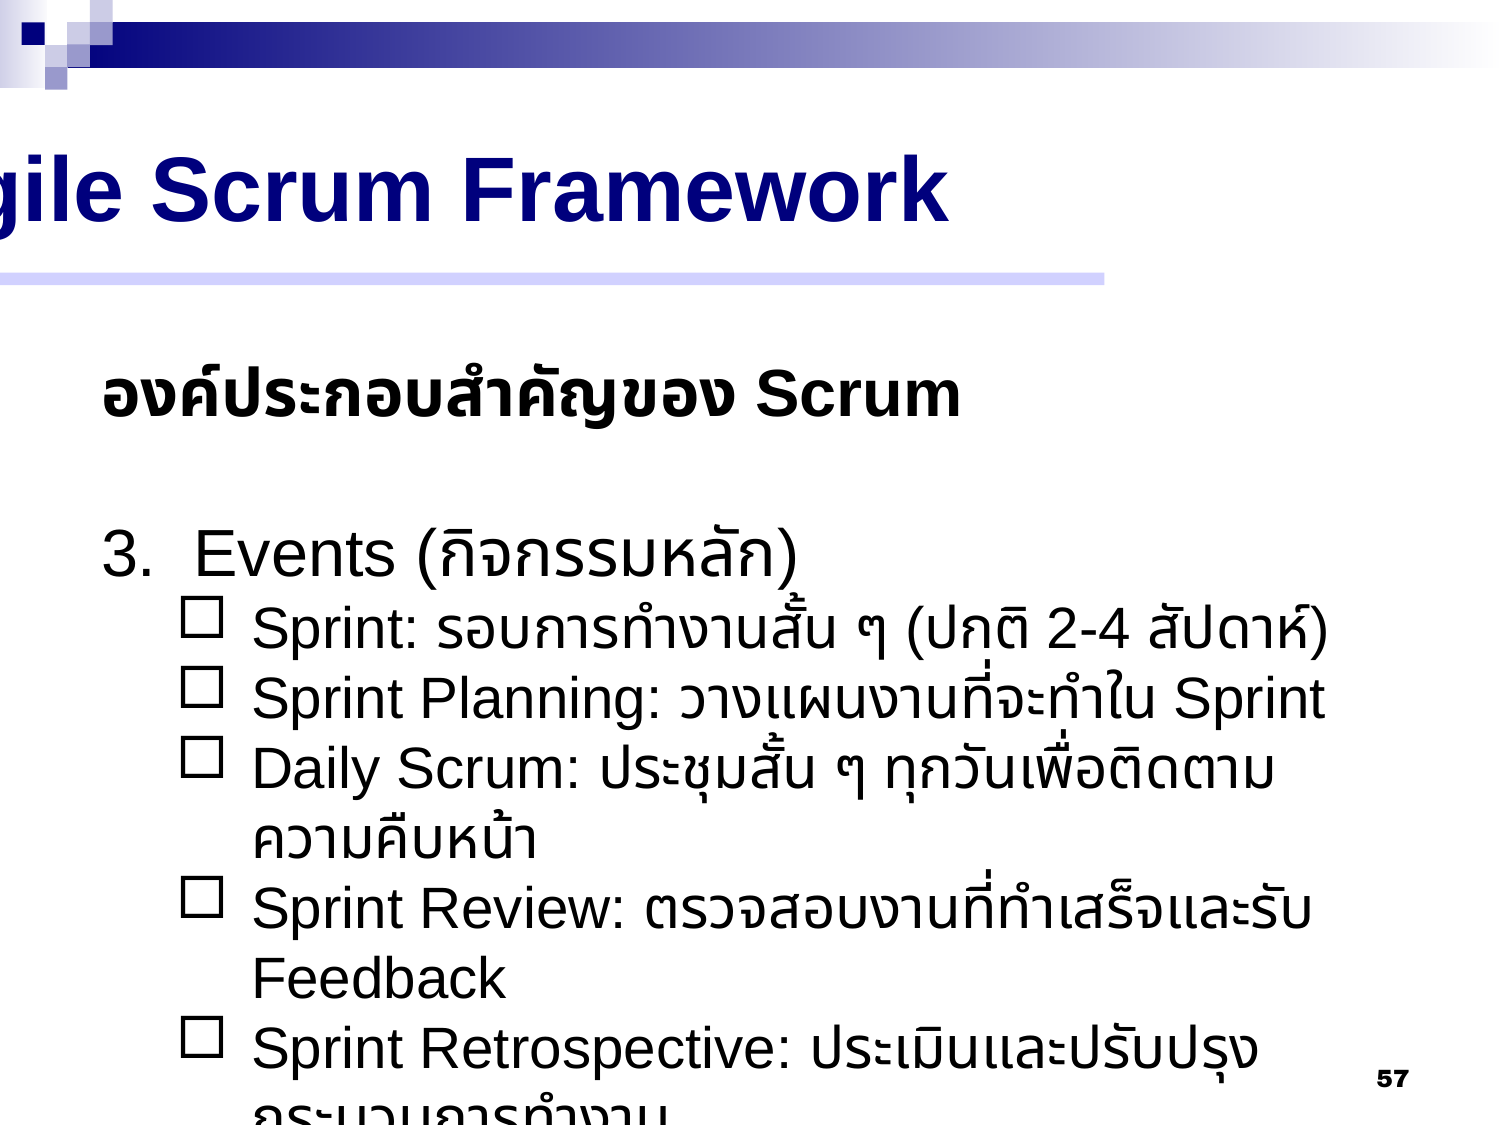

Agile Scrum Framework เป็นหนึ่งในวิธีการทำงานแบบ Agile ที่ได้รับความนิยมมากที่สุด โดยเน้นการทำงานแบบเป็นทีมและการส่งมอบงานอย่างต่อเนื่องเพื่อสร้างคุณค่าให้กับลูกค้าอย่างรวดเร็วและยืดหยุ่น รายละเอียดหลักของ Scrum Framework ประกอบด้วย:
Agile Scrum Framework

องค์ประกอบสำคัญของ Scrum

3.  Events (กิจกรรมหลัก)
Sprint: รอบการทำงานสั้น ๆ (ปกติ 2-4 สัปดาห์)
Sprint Planning: วางแผนงานที่จะทำใน Sprint
Daily Scrum: ประชุมสั้น ๆ ทุกวันเพื่อติดตามความคืบหน้า
Sprint Review: ตรวจสอบงานที่ทำเสร็จและรับ Feedback
Sprint Retrospective: ประเมินและปรับปรุงกระบวนการทำงาน
57